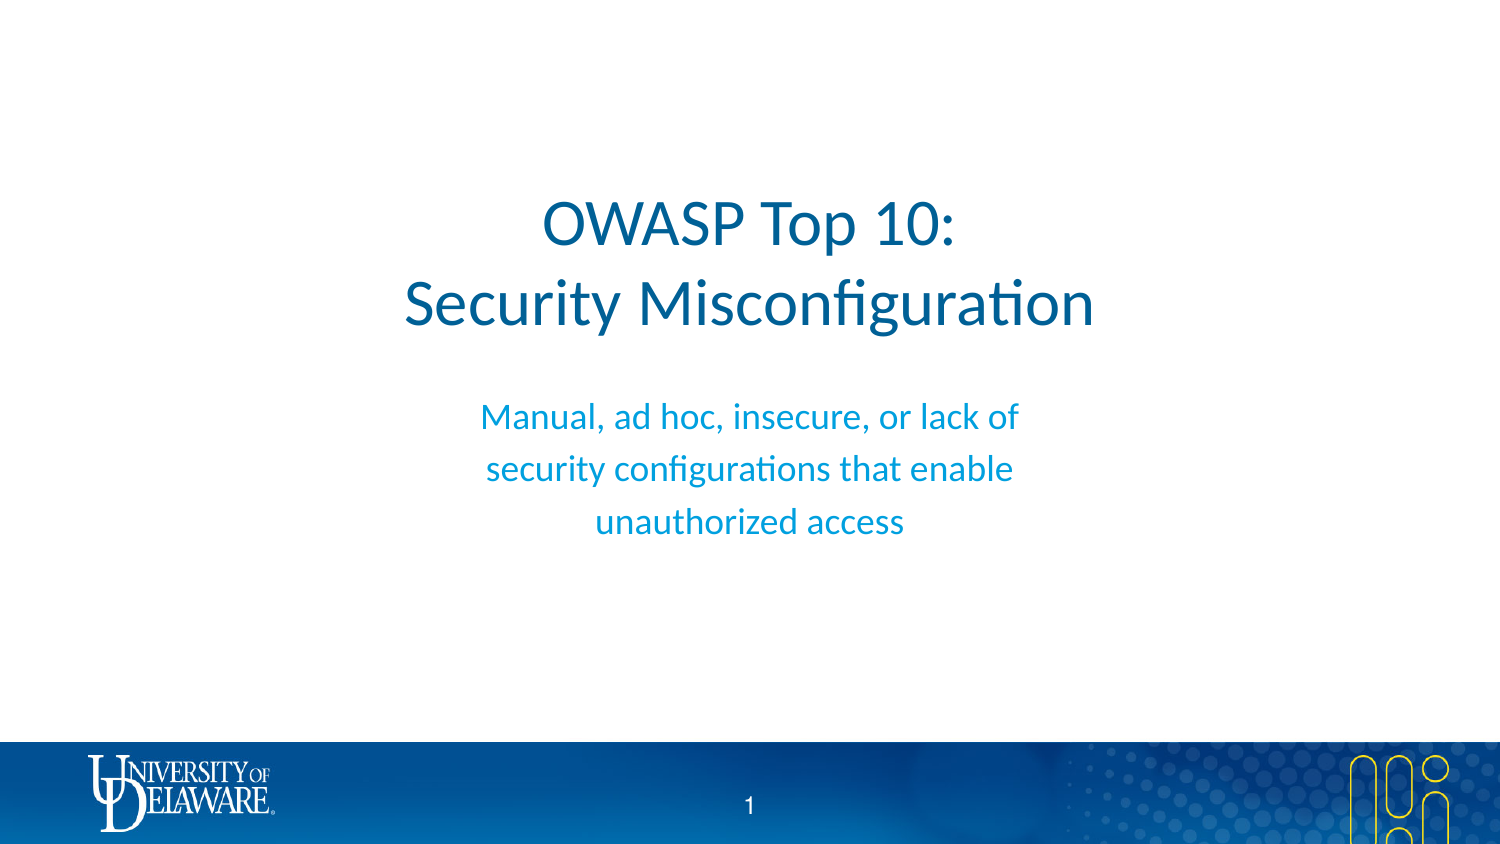

# OWASP Top 10: Security Misconfiguration
Manual, ad hoc, insecure, or lack of
security configurations that enable
unauthorized access
1